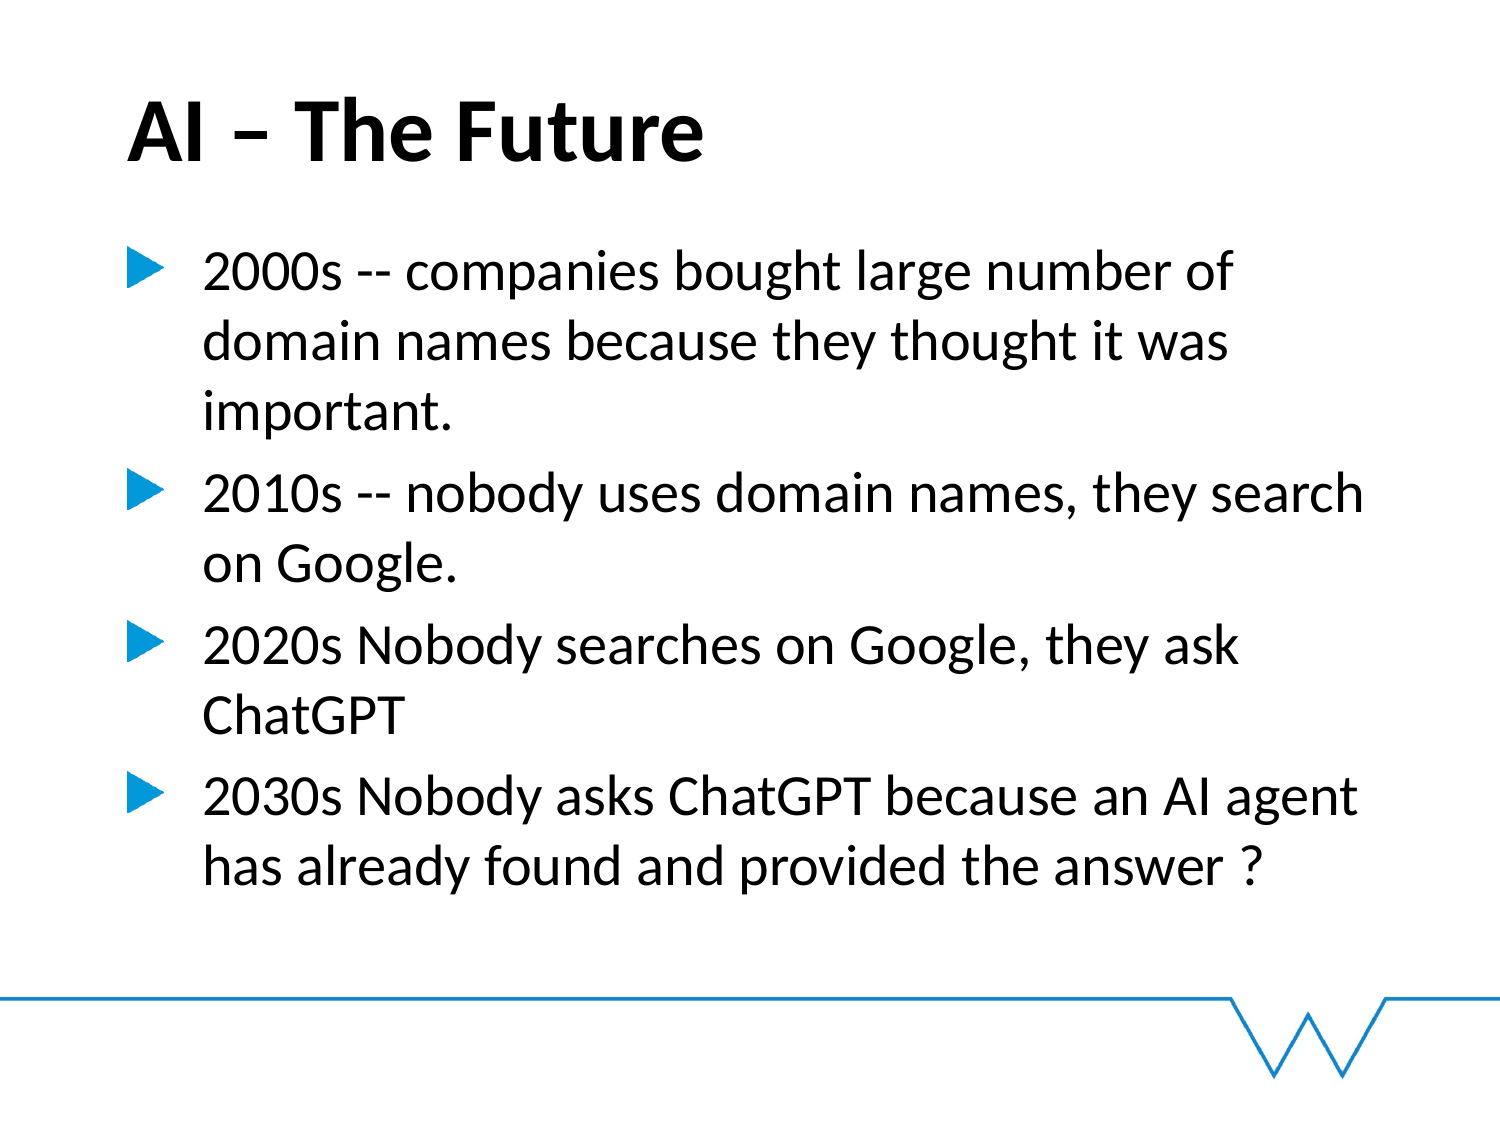

# AI – The Future
2000s -- companies bought large number of domain names because they thought it was important.
2010s -- nobody uses domain names, they search on Google.
2020s Nobody searches on Google, they ask ChatGPT
2030s Nobody asks ChatGPT because an AI agent has already found and provided the answer ?